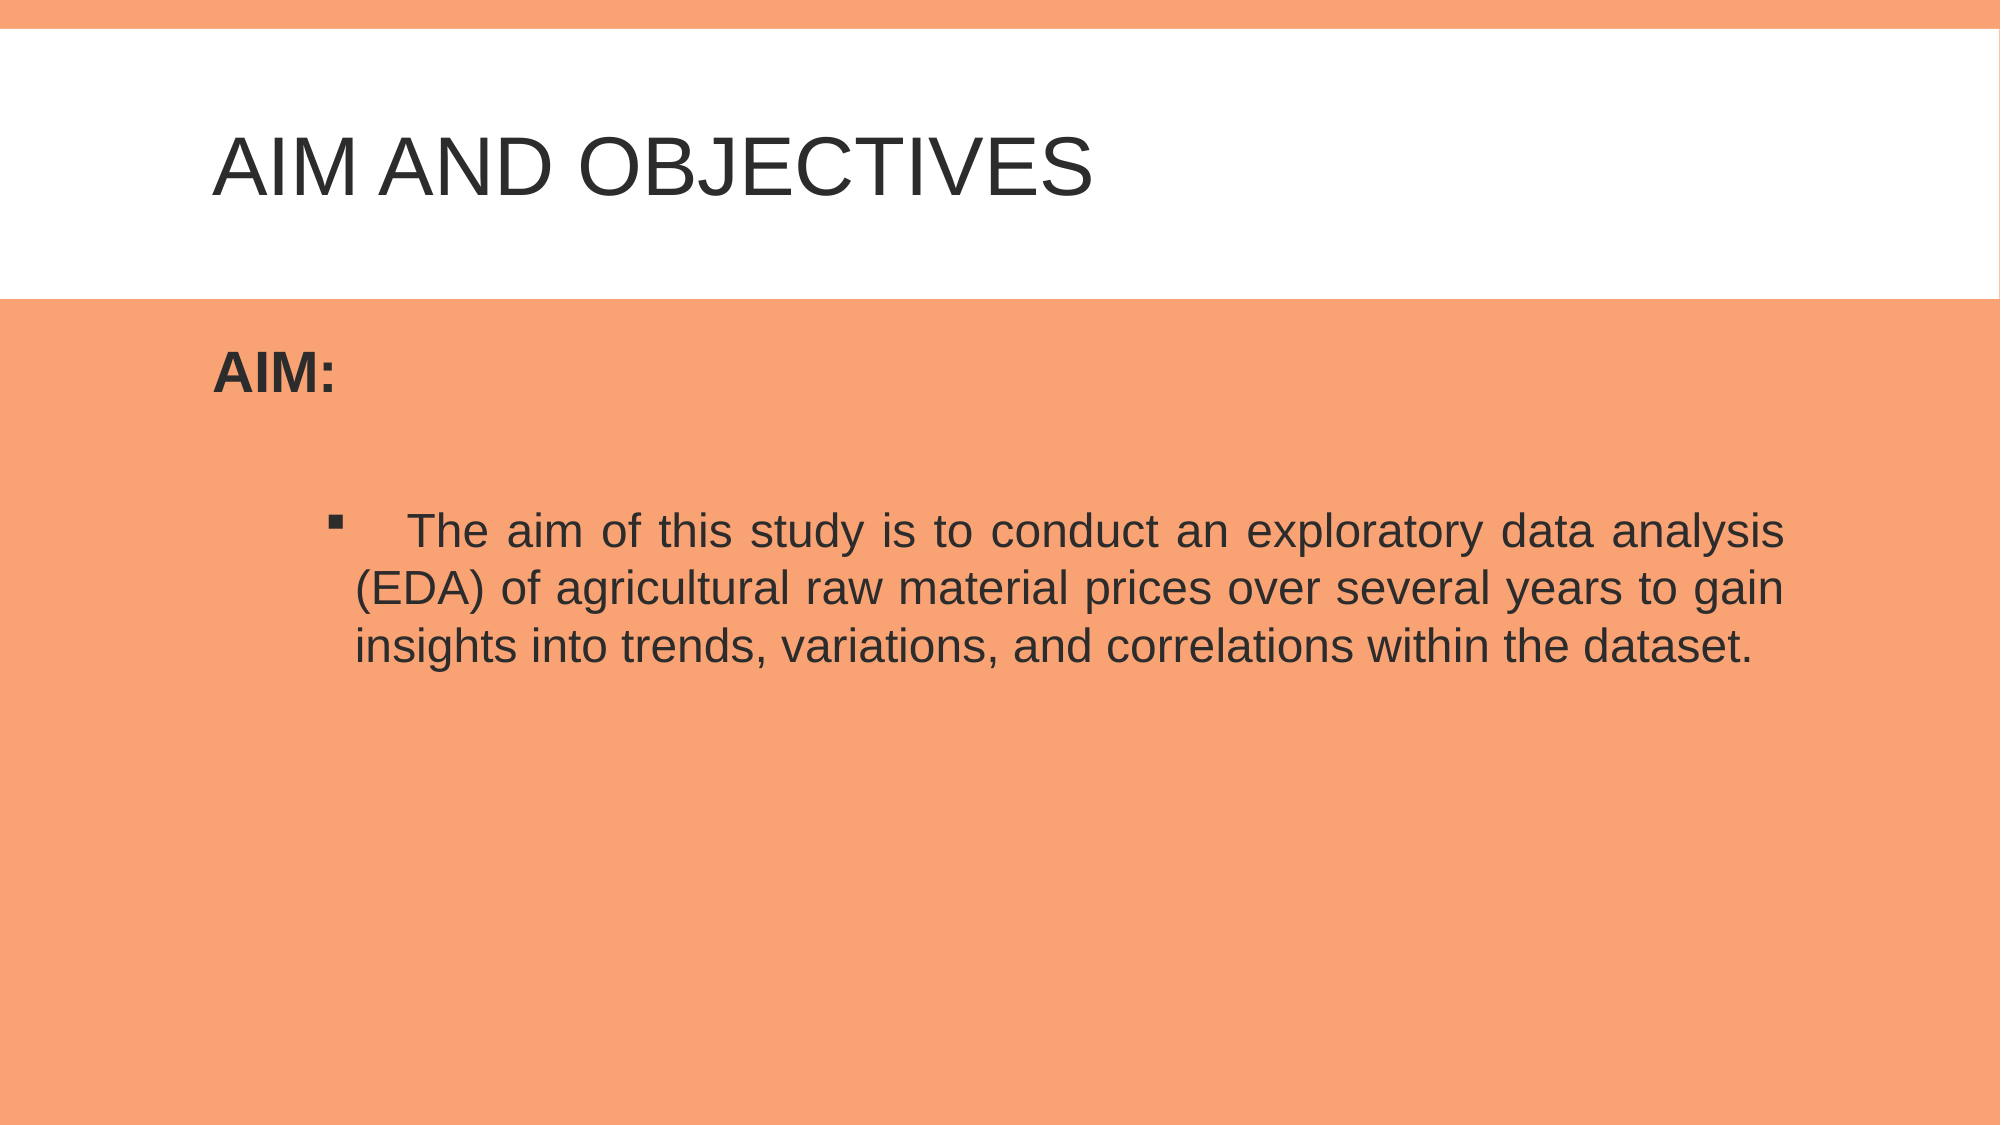

# Aim and objectives
AIM:

   The aim of this study is to conduct an exploratory data analysis (EDA) of agricultural raw material prices over several years to gain insights into trends, variations, and correlations within the dataset.